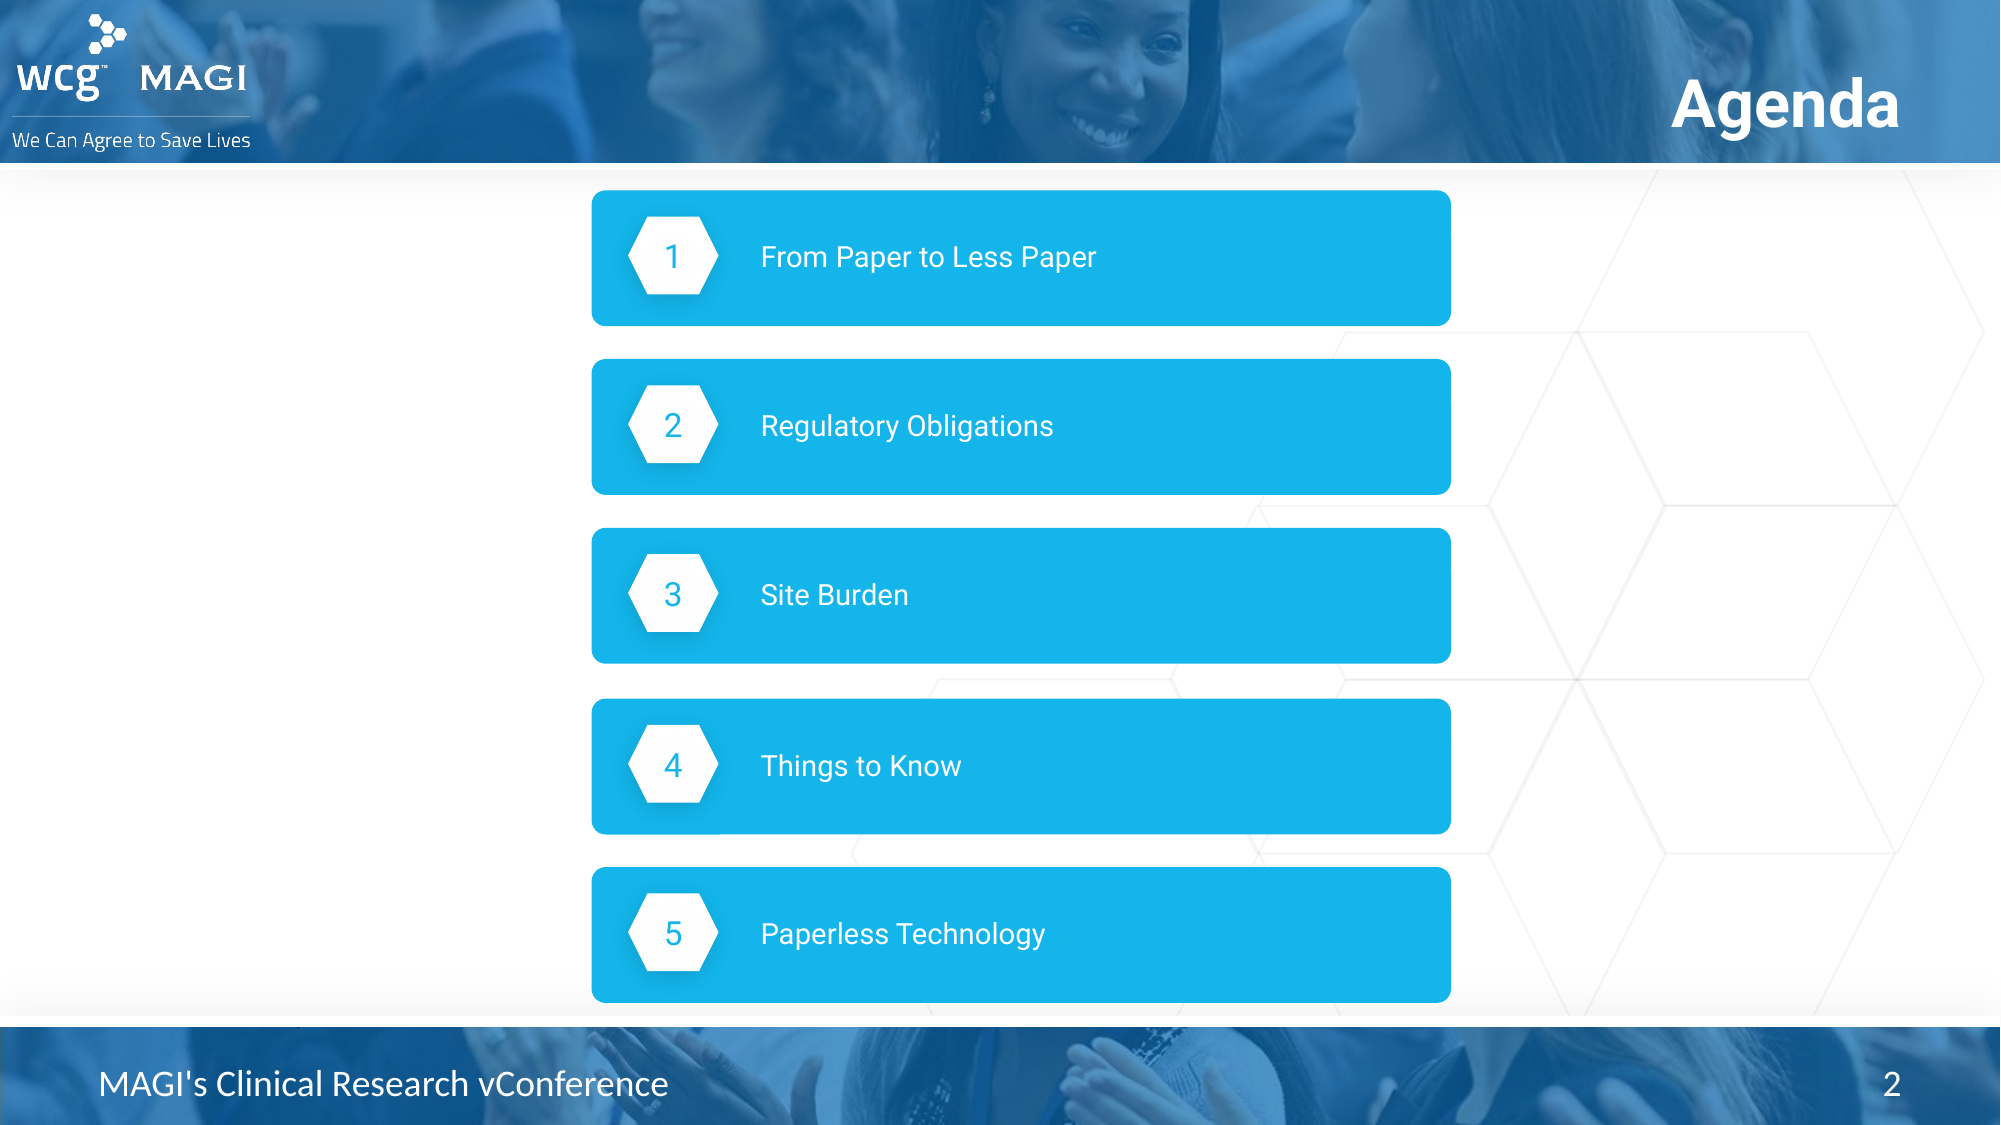

# Agenda
From Paper to Less Paper

1

Regulatory Obligations

2
Site Burden

3
Things to Know

4
Paperless Technology

5